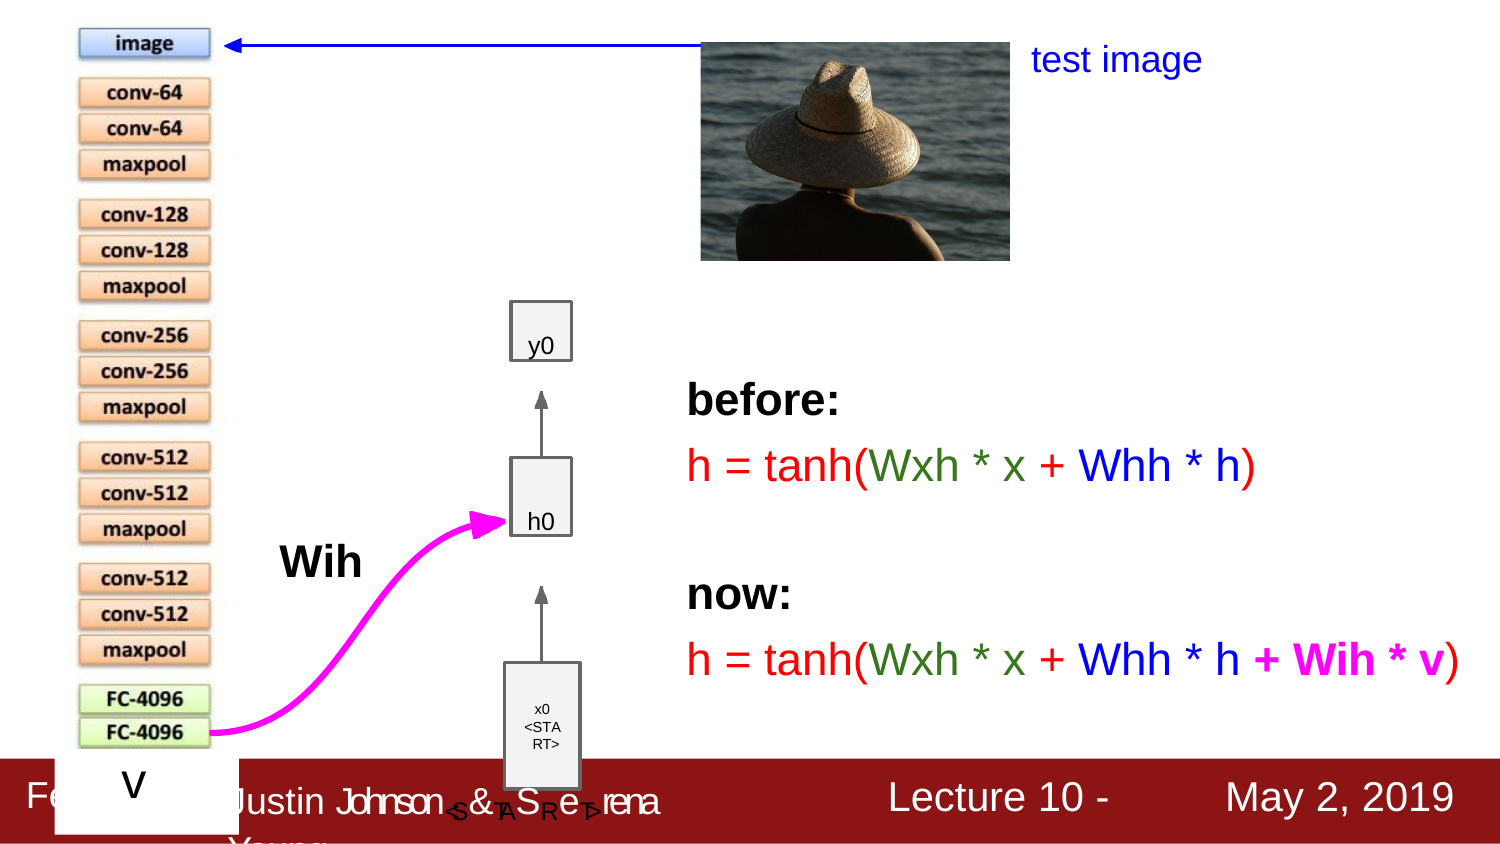

test image

y0
before:
h = tanh(Wxh * x + Whh * h)

h0

Wih
now:
h = tanh(Wxh * x + Whh * h + Wih * v)

x0
<STA  RT>
v

Lecture 10 -
May 2, 2019
F
Justin Johnson<S&TASReT>rena Yeung
ei-Fei Li &